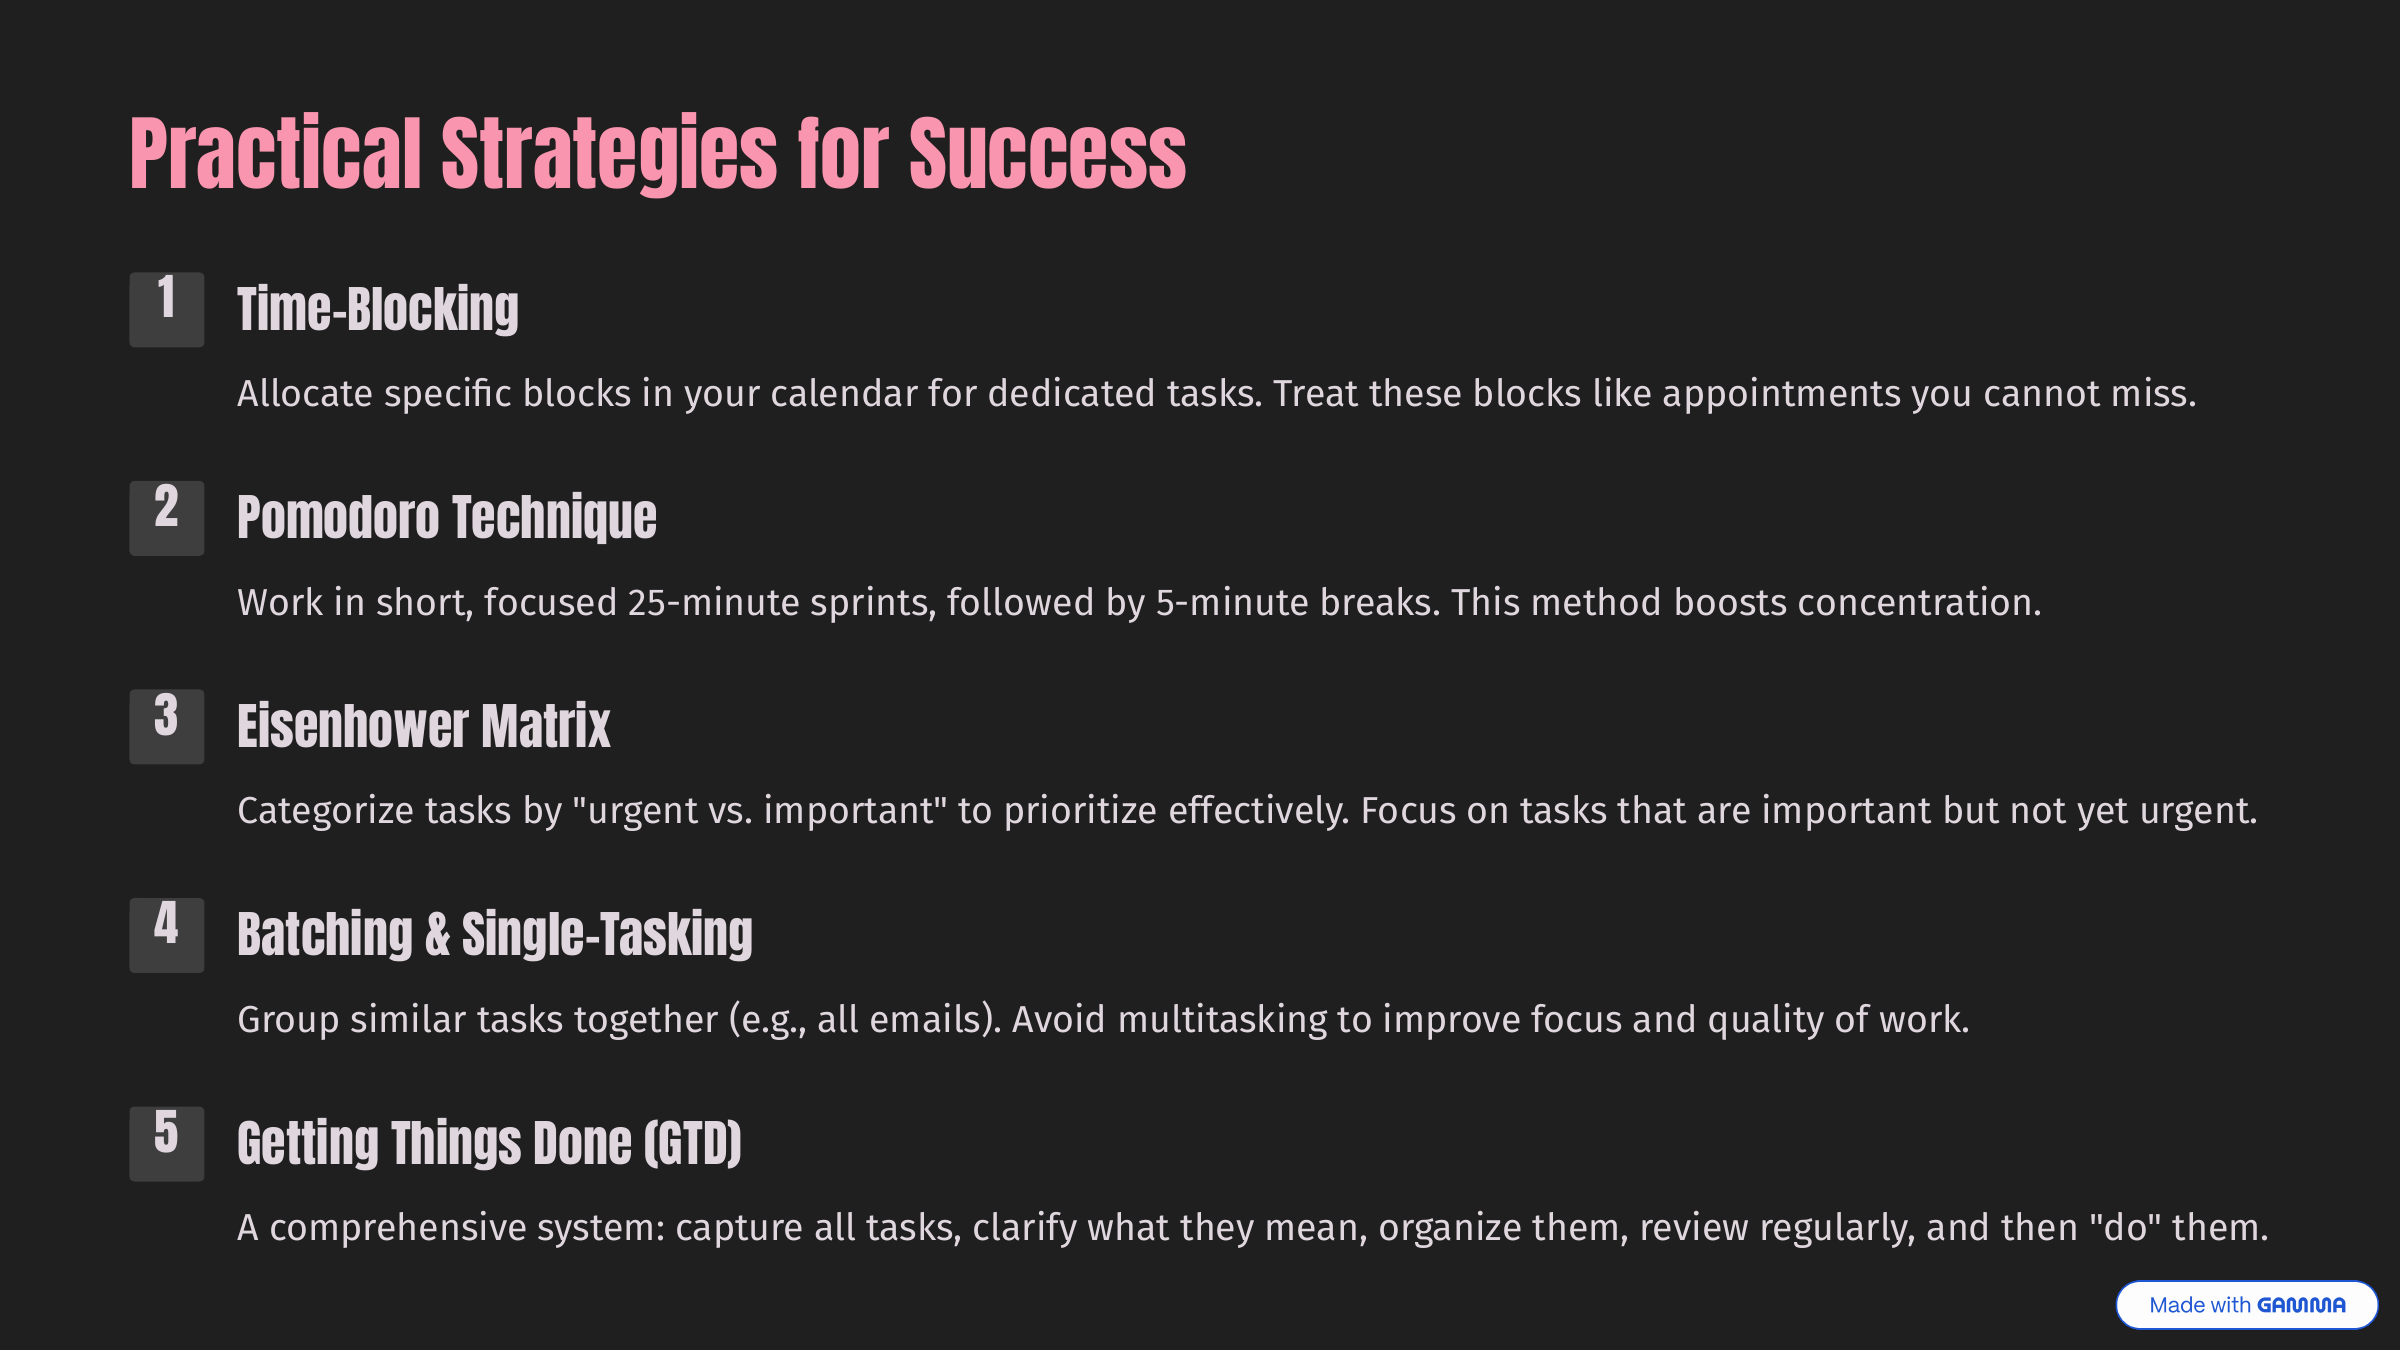

Practical Strategies for Success

Time-Blocking
1
Allocate specific blocks in your calendar for dedicated tasks. Treat these blocks like appointments you cannot miss.

Pomodoro Technique
2
Work in short, focused 25-minute sprints, followed by 5-minute breaks. This method boosts concentration.

Eisenhower Matrix
3
Categorize tasks by "urgent vs. important" to prioritize effectively. Focus on tasks that are important but not yet urgent.

Batching & Single-Tasking
4
Group similar tasks together (e.g., all emails). Avoid multitasking to improve focus and quality of work.

Getting Things Done (GTD)
5
A comprehensive system: capture all tasks, clarify what they mean, organize them, review regularly, and then "do" them.